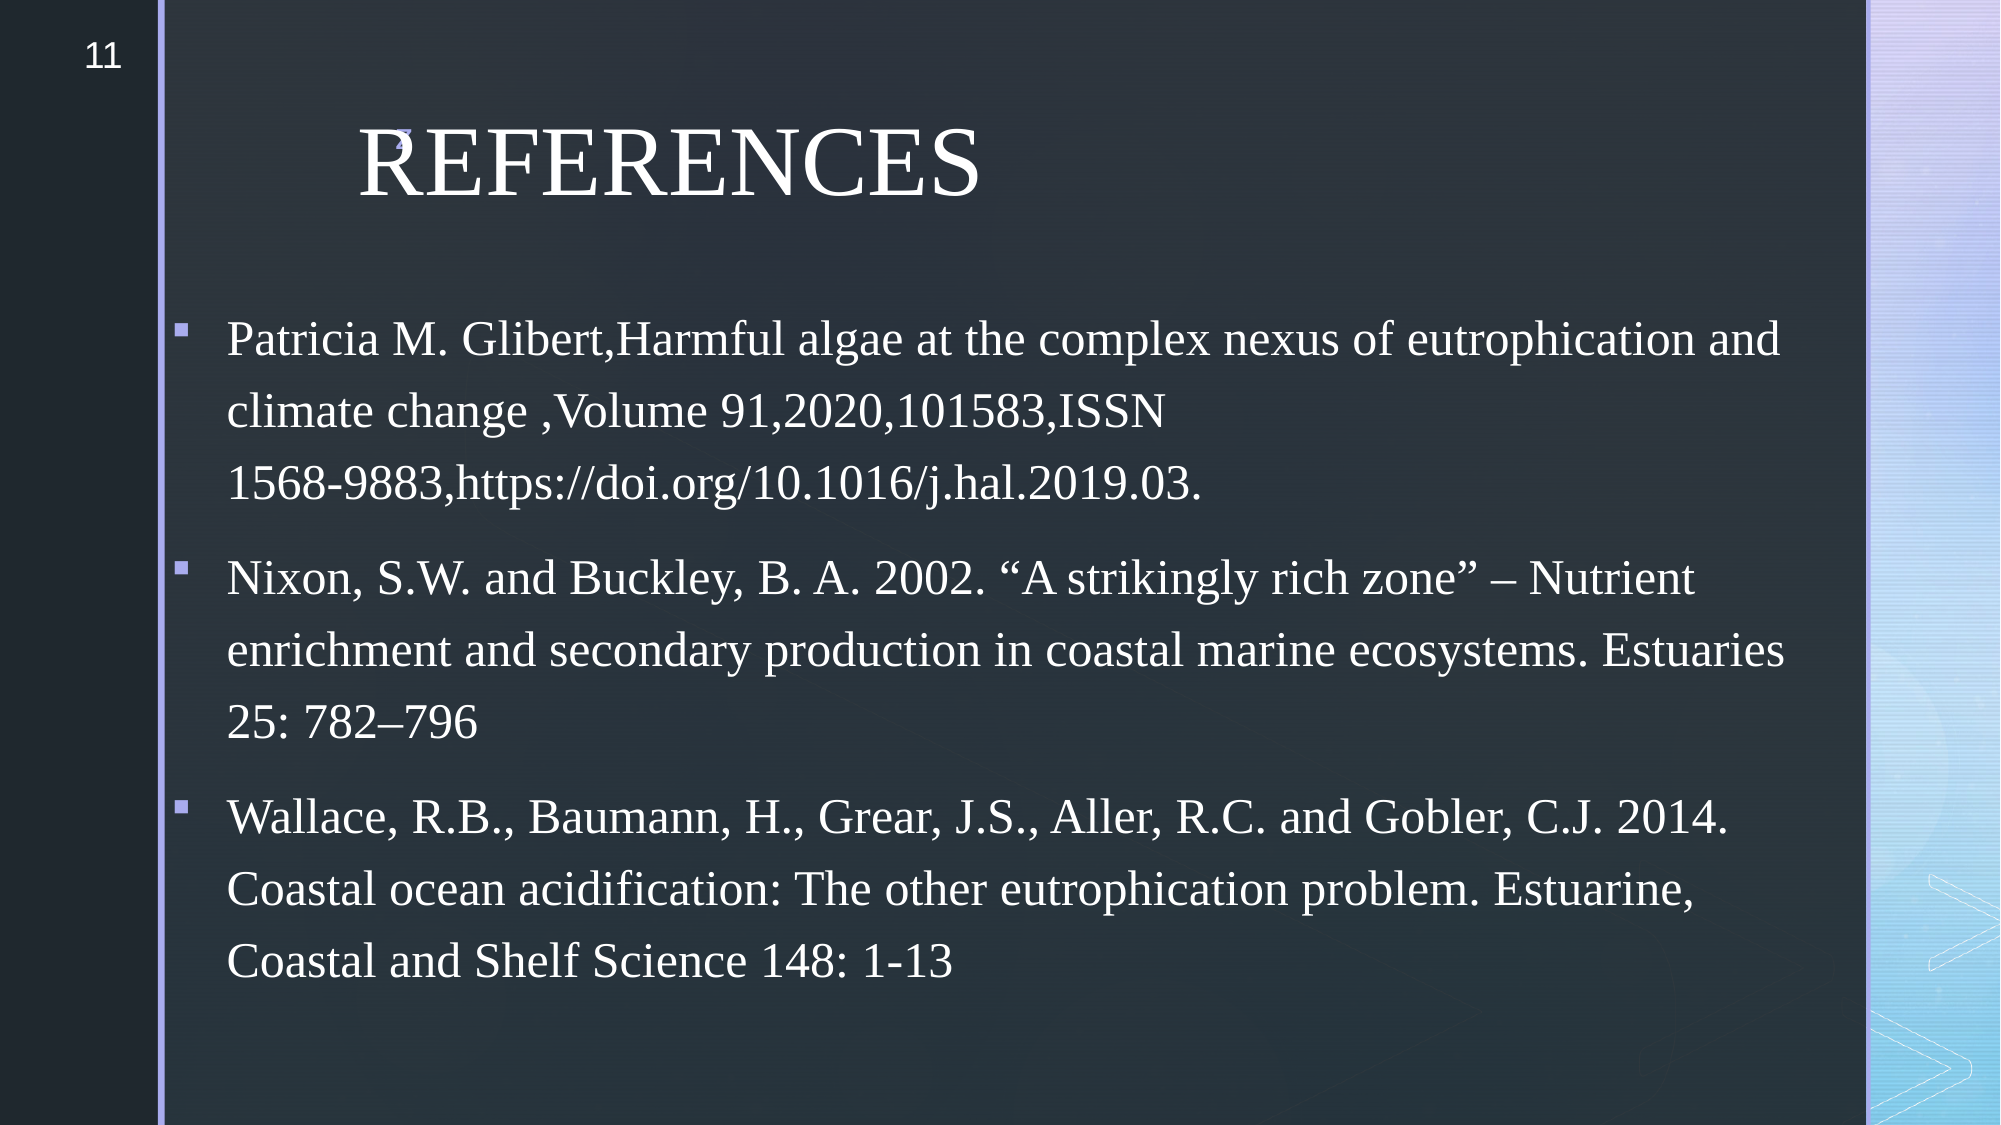

11
# REFERENCES
Patricia M. Glibert,Harmful algae at the complex nexus of eutrophication and climate change ,Volume 91,2020,101583,ISSN 1568-9883,https://doi.org/10.1016/j.hal.2019.03.
Nixon, S.W. and Buckley, B. A. 2002. “A strikingly rich zone” – Nutrient enrichment and secondary production in coastal marine ecosystems. Estuaries 25: 782–796
Wallace, R.B., Baumann, H., Grear, J.S., Aller, R.C. and Gobler, C.J. 2014. Coastal ocean acidification: The other eutrophication problem. Estuarine, Coastal and Shelf Science 148: 1-13